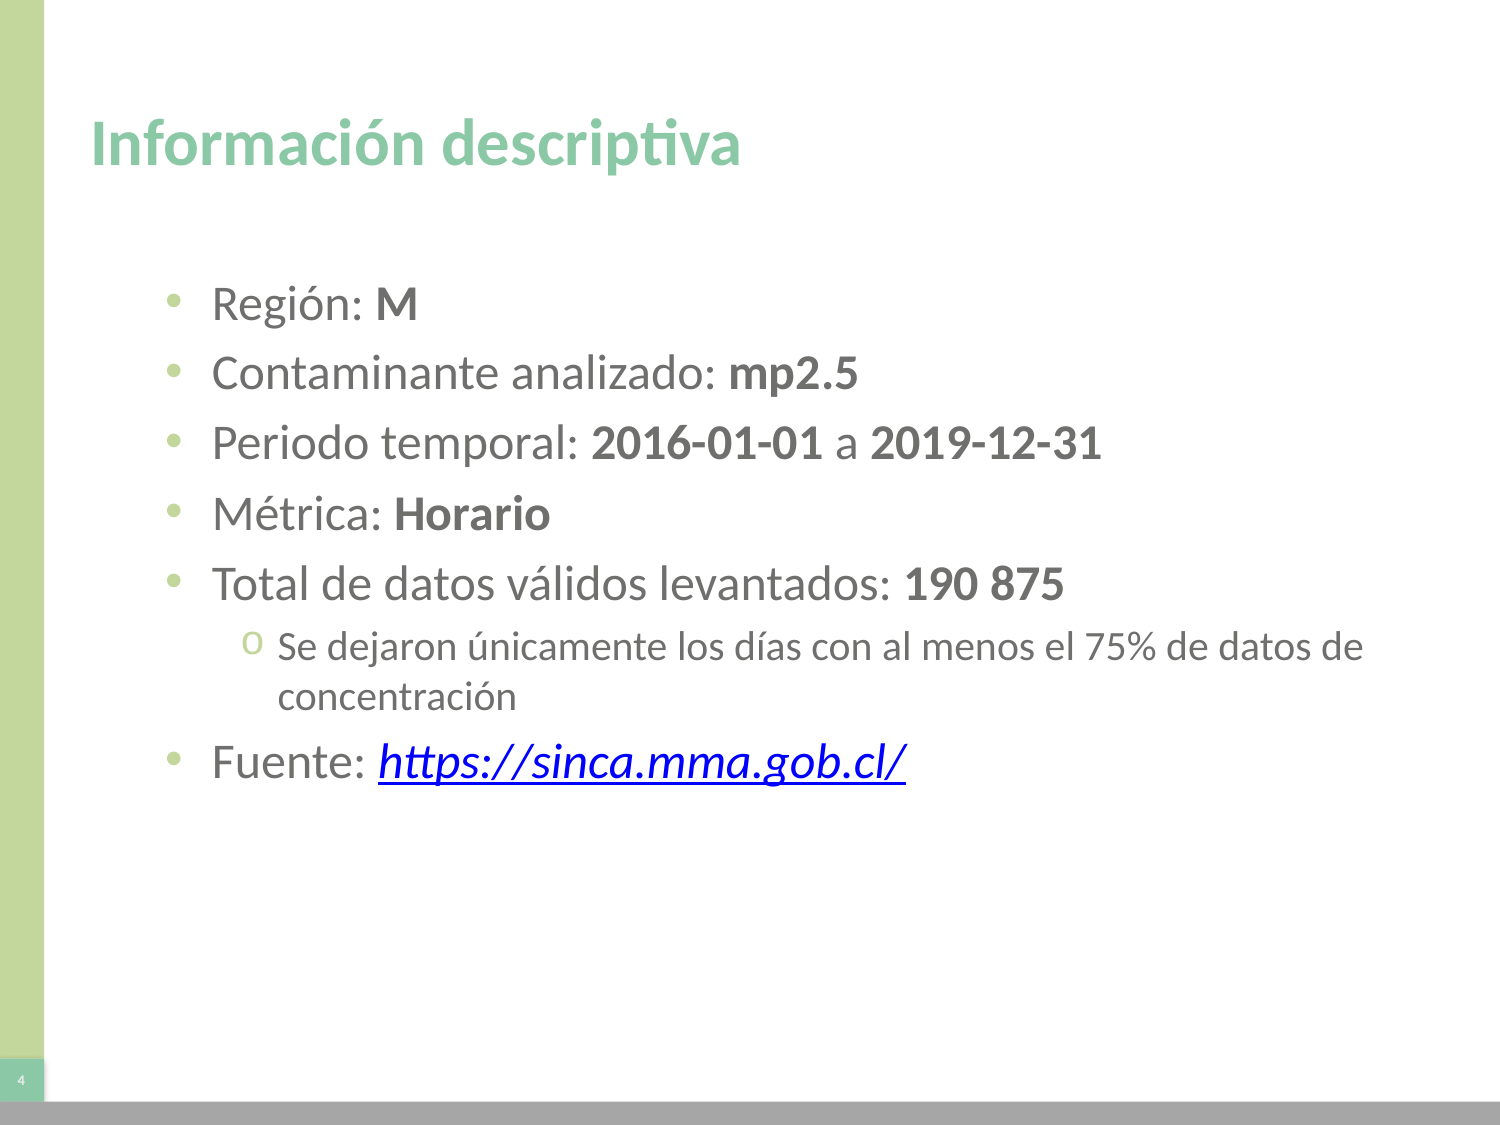

# Información descriptiva
Región: M
Contaminante analizado: mp2.5
Periodo temporal: 2016-01-01 a 2019-12-31
Métrica: Horario
Total de datos válidos levantados: 190 875
Se dejaron únicamente los días con al menos el 75% de datos de concentración
Fuente: https://sinca.mma.gob.cl/